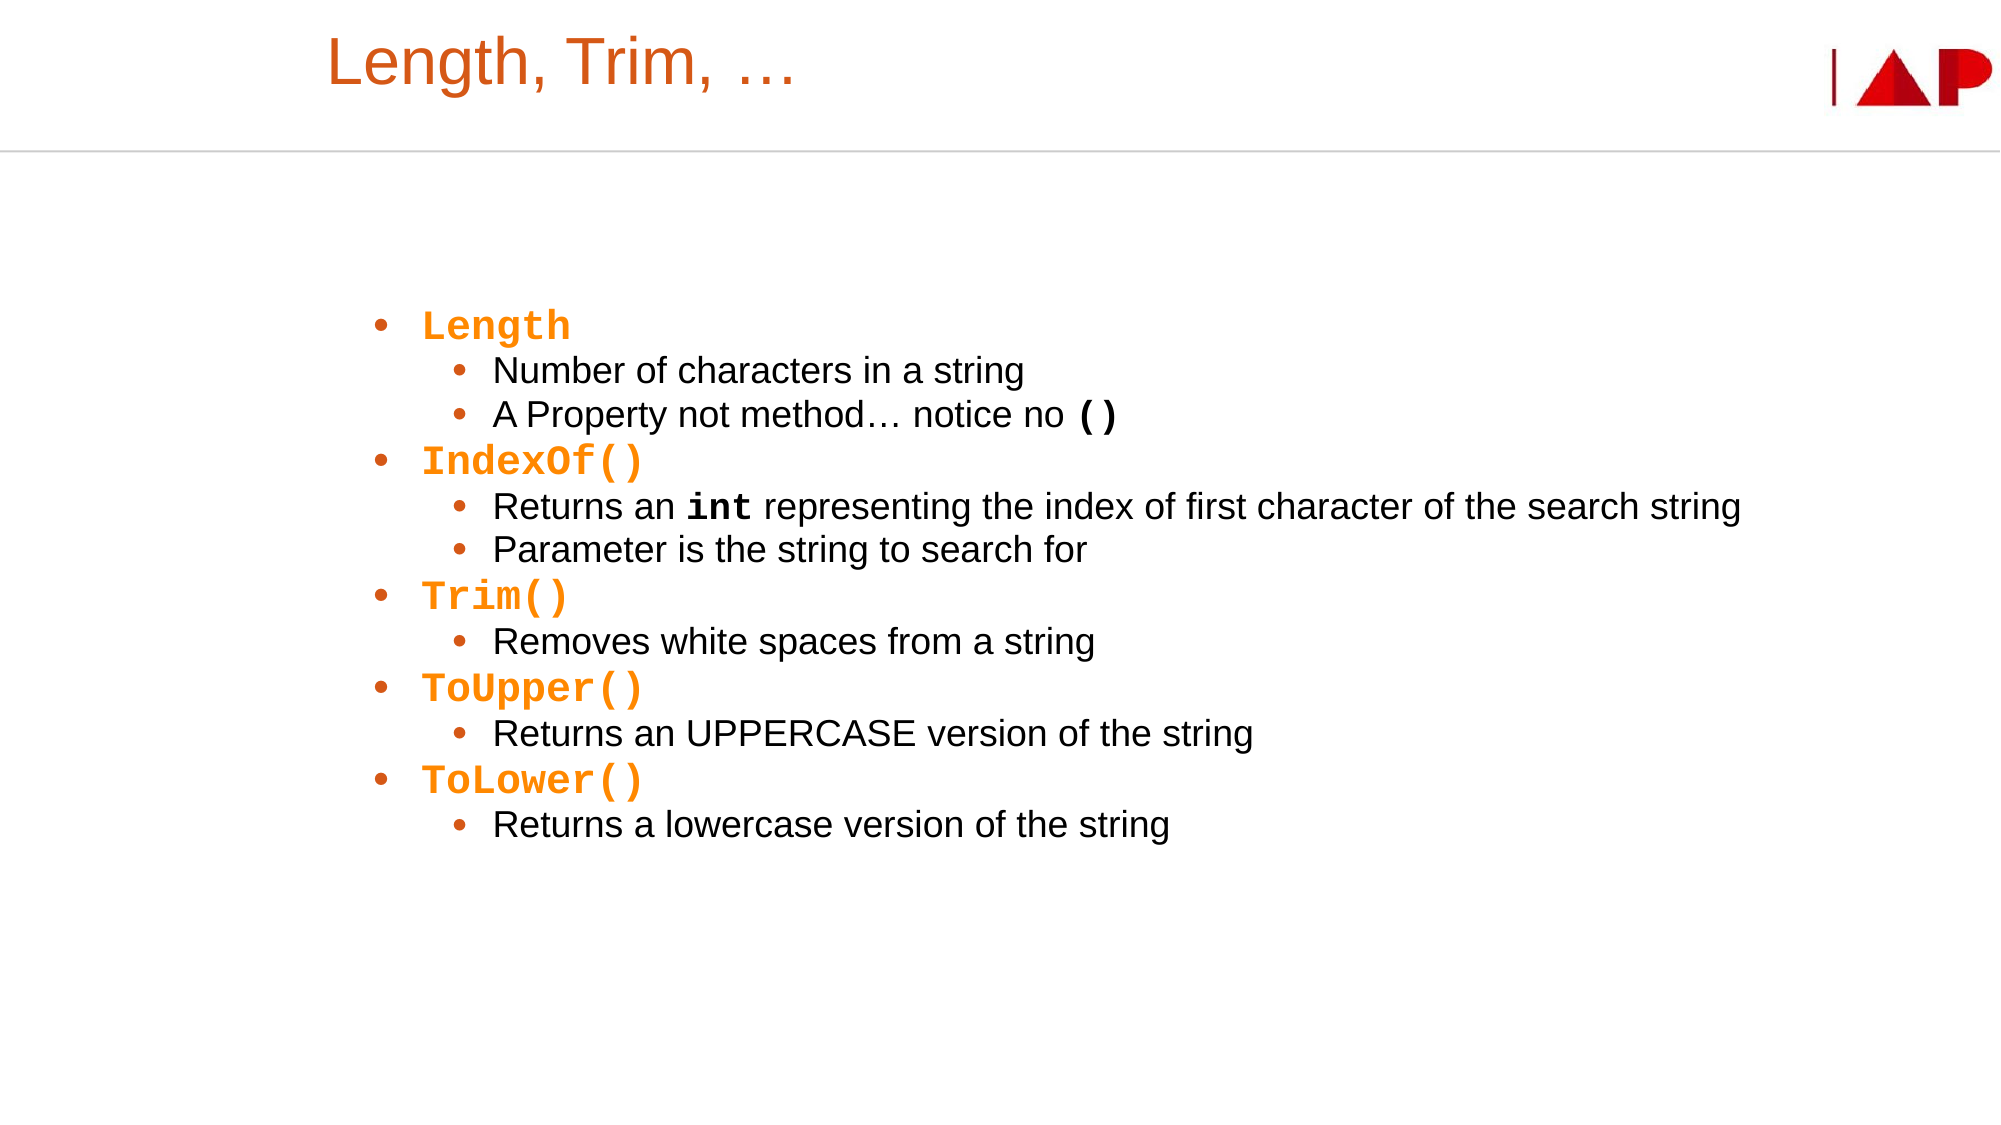

# Length, Trim, …
Length
Number of characters in a string
A Property not method… notice no ()
IndexOf()
Returns an int representing the index of first character of the search string
Parameter is the string to search for
Trim()
Removes white spaces from a string
ToUpper()
Returns an UPPERCASE version of the string
ToLower()
Returns a lowercase version of the string